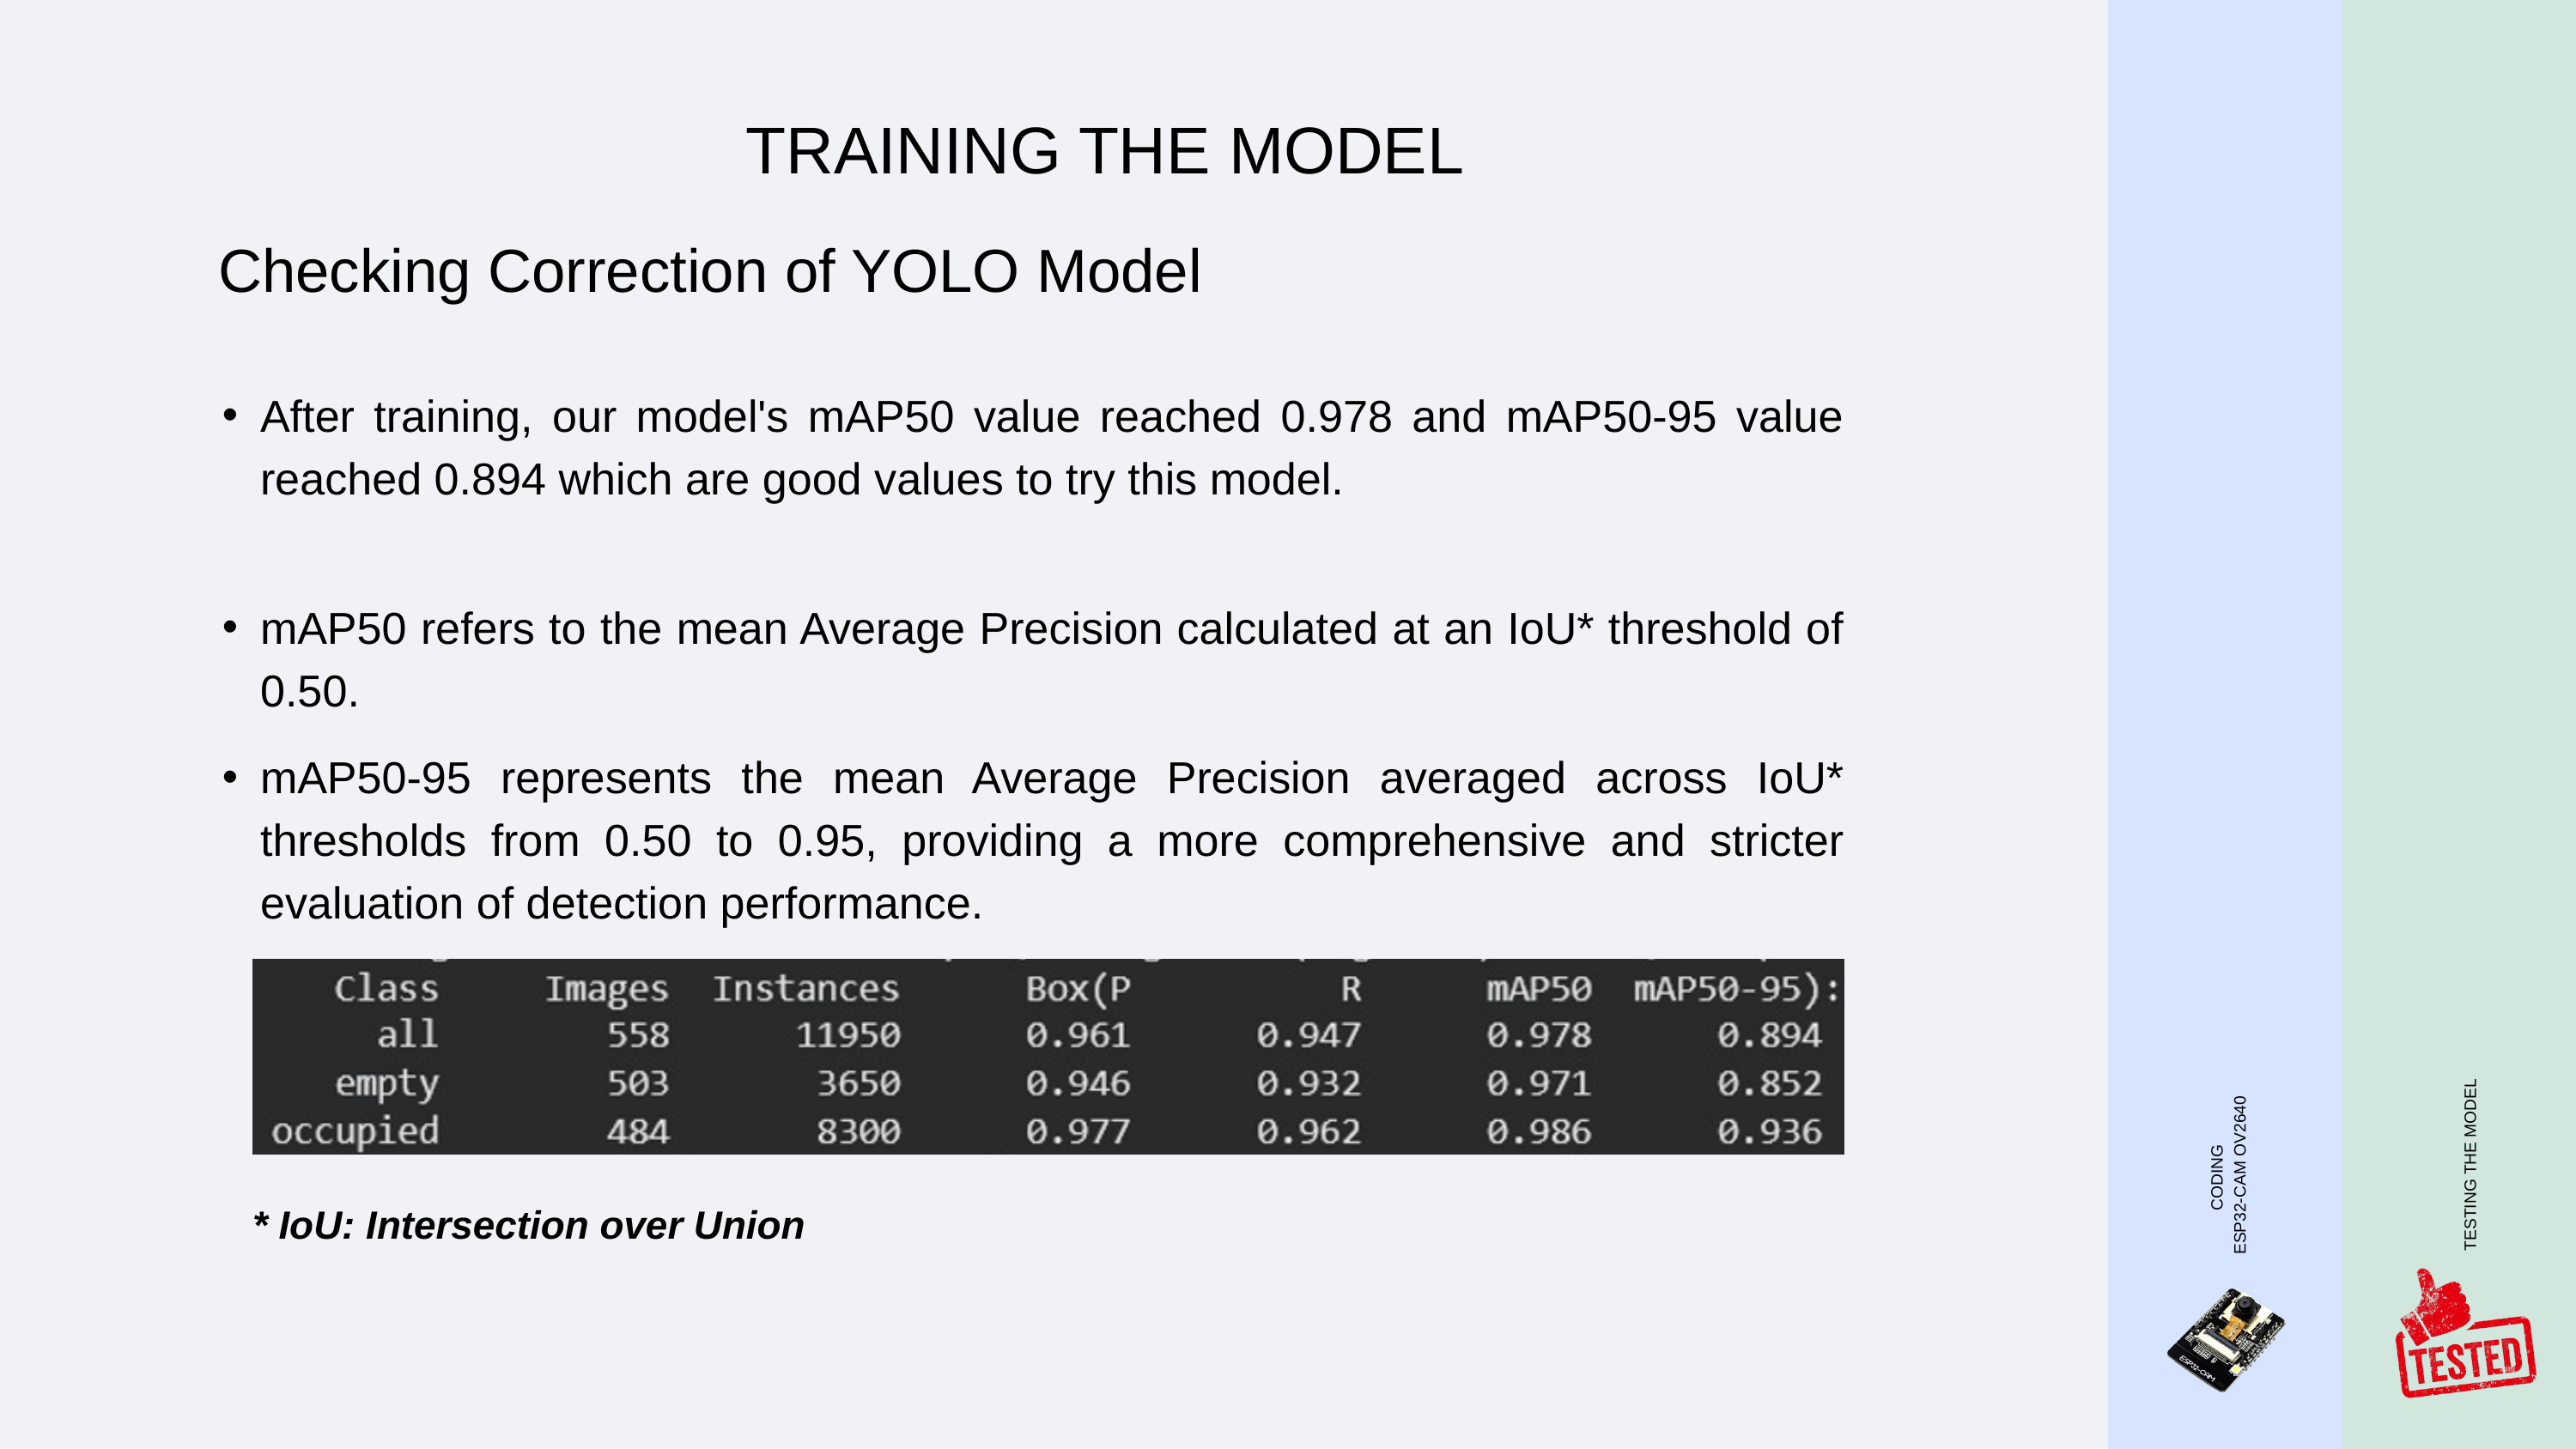

TRAINING THE MODEL
Checking Correction of YOLO Model
After training, our model's mAP50 value reached 0.978 and mAP50-95 value reached 0.894 which are good values to try this model.
mAP50 refers to the mean Average Precision calculated at an IoU* threshold of 0.50.
mAP50-95 represents the mean Average Precision averaged across IoU* thresholds from 0.50 to 0.95, providing a more comprehensive and stricter evaluation of detection performance.

TESTING THE MODEL
CODING
 ESP32-CAM OV2640
* IoU: Intersection over Union